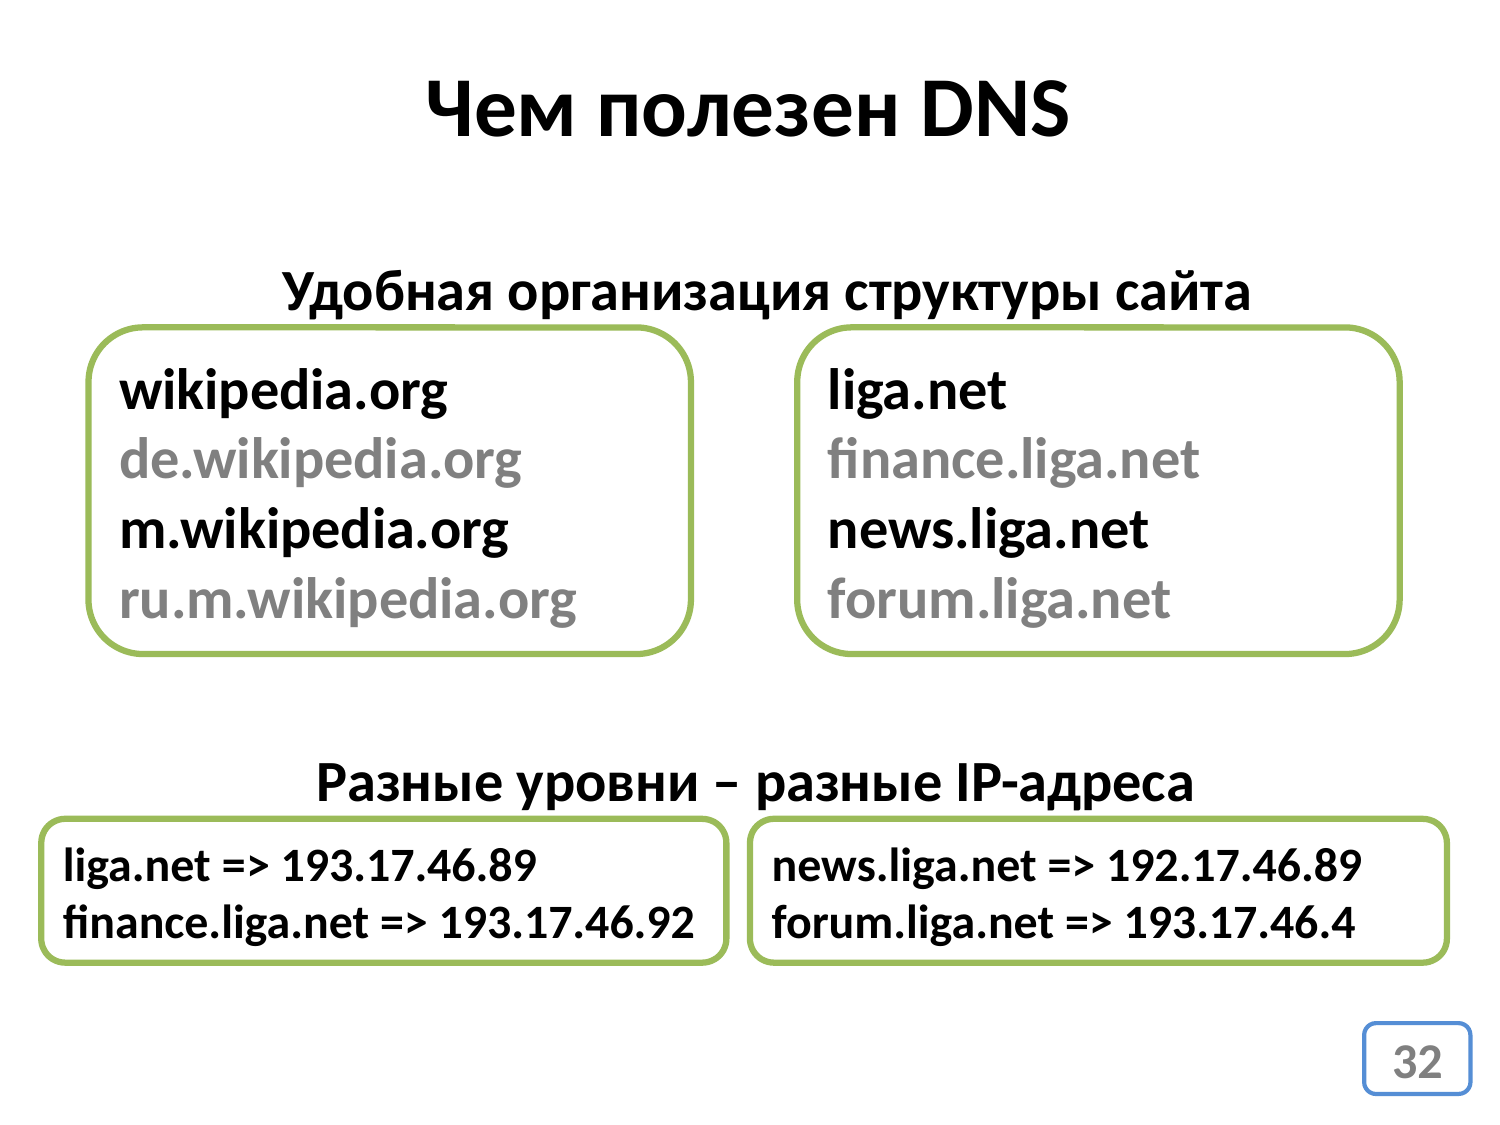

# Чем полезен DNS
Удобная организация структуры сайта
wikipedia.org
de.wikipedia.org
m.wikipedia.org
ru.m.wikipedia.org
liga.net
finance.liga.net
news.liga.net
forum.liga.net
Разные уровни – разные IP-адреса
liga.net => 193.17.46.89
finance.liga.net => 193.17.46.92
news.liga.net => 192.17.46.89
forum.liga.net => 193.17.46.4
32